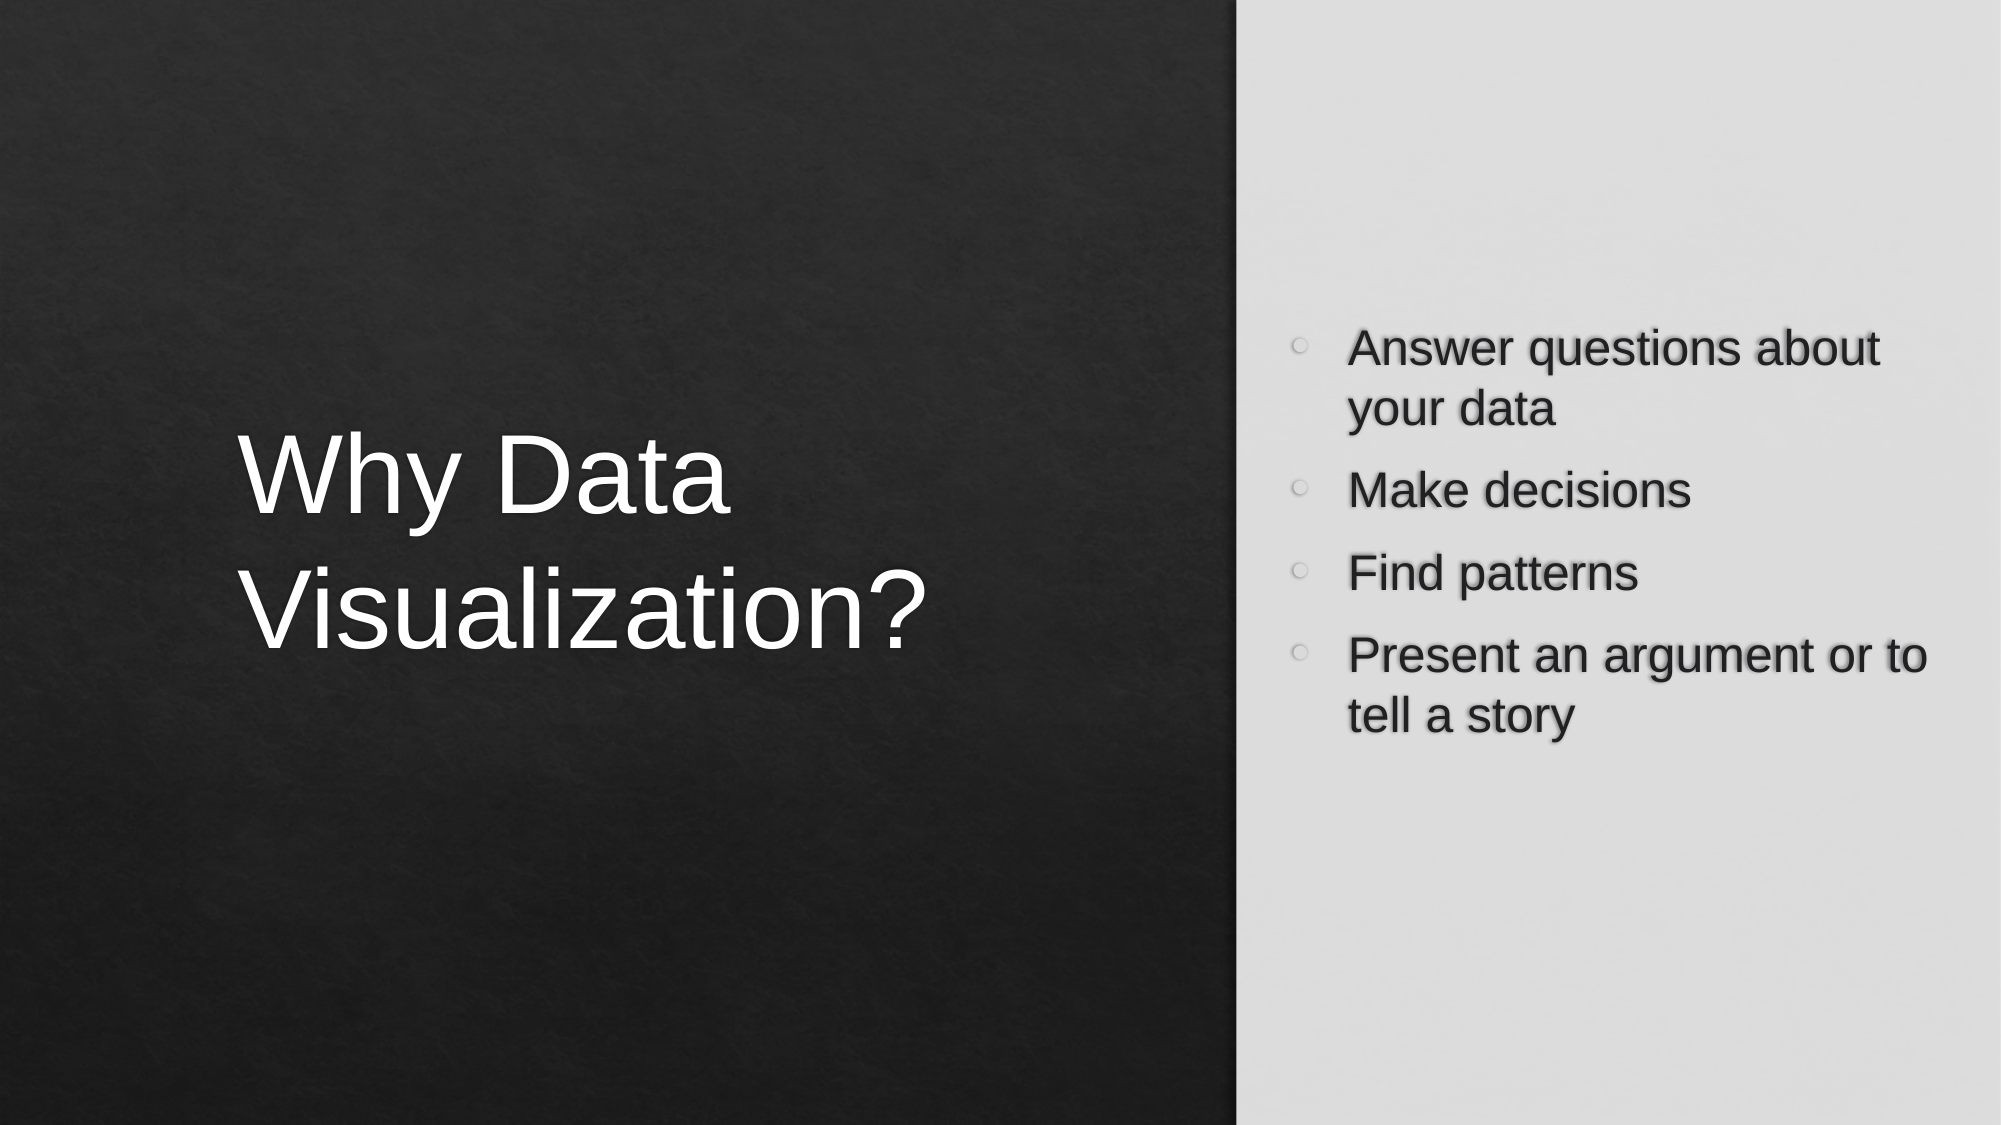

# Why Data Visualization?
Answer questions about your data
Make decisions
Find patterns
Present an argument or to tell a story